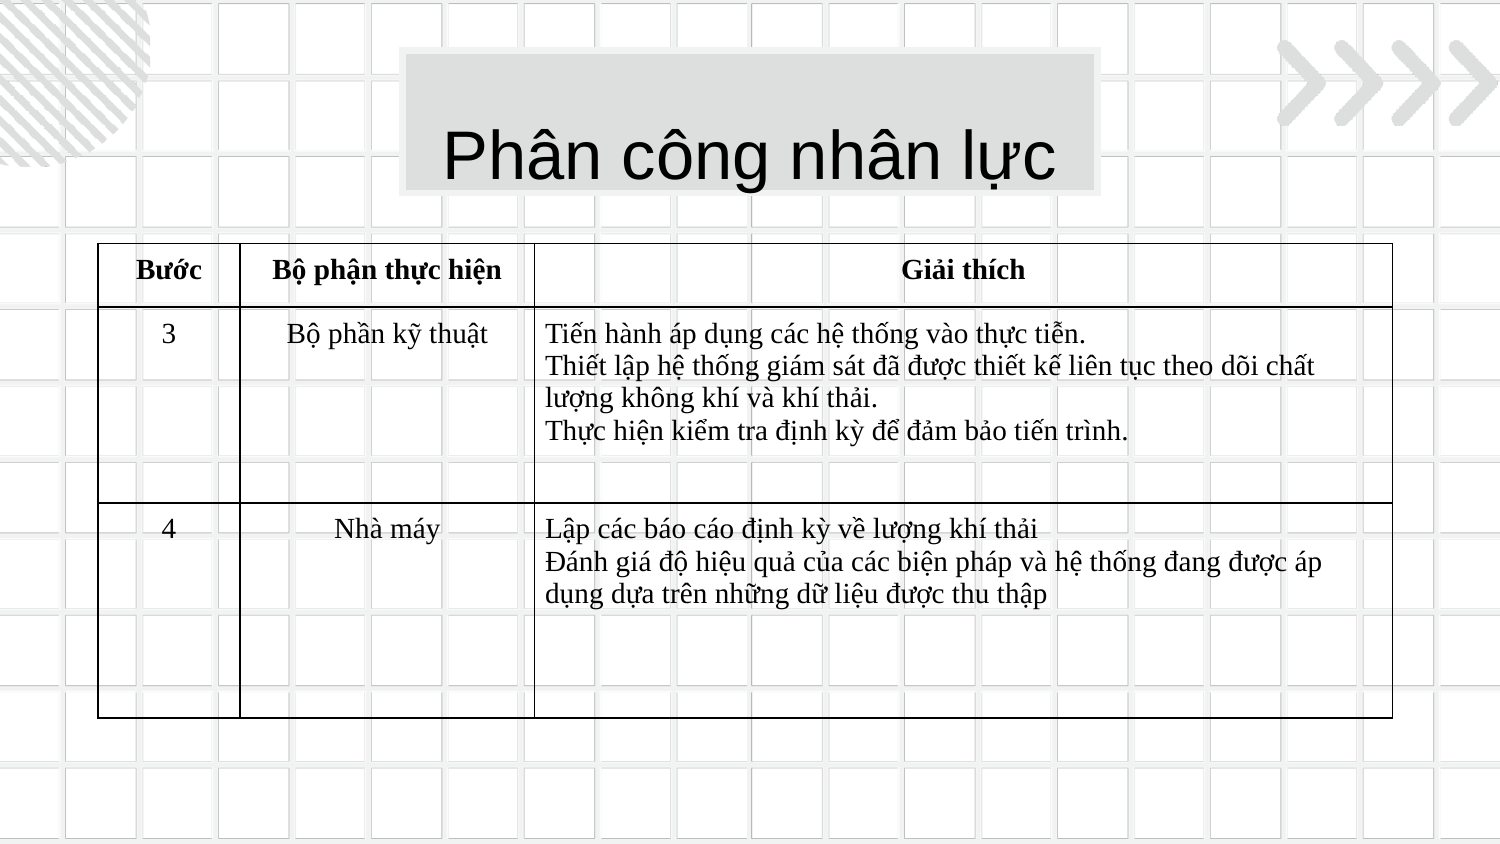

Phân công nhân lực
| Bước | Bộ phận thực hiện | Giải thích |
| --- | --- | --- |
| 3 | Bộ phần kỹ thuật | Tiến hành áp dụng các hệ thống vào thực tiễn. Thiết lập hệ thống giám sát đã được thiết kế liên tục theo dõi chất lượng không khí và khí thải. Thực hiện kiểm tra định kỳ để đảm bảo tiến trình. |
| 4 | Nhà máy | Lập các báo cáo định kỳ về lượng khí thải Đánh giá độ hiệu quả của các biện pháp và hệ thống đang được áp dụng dựa trên những dữ liệu được thu thập |